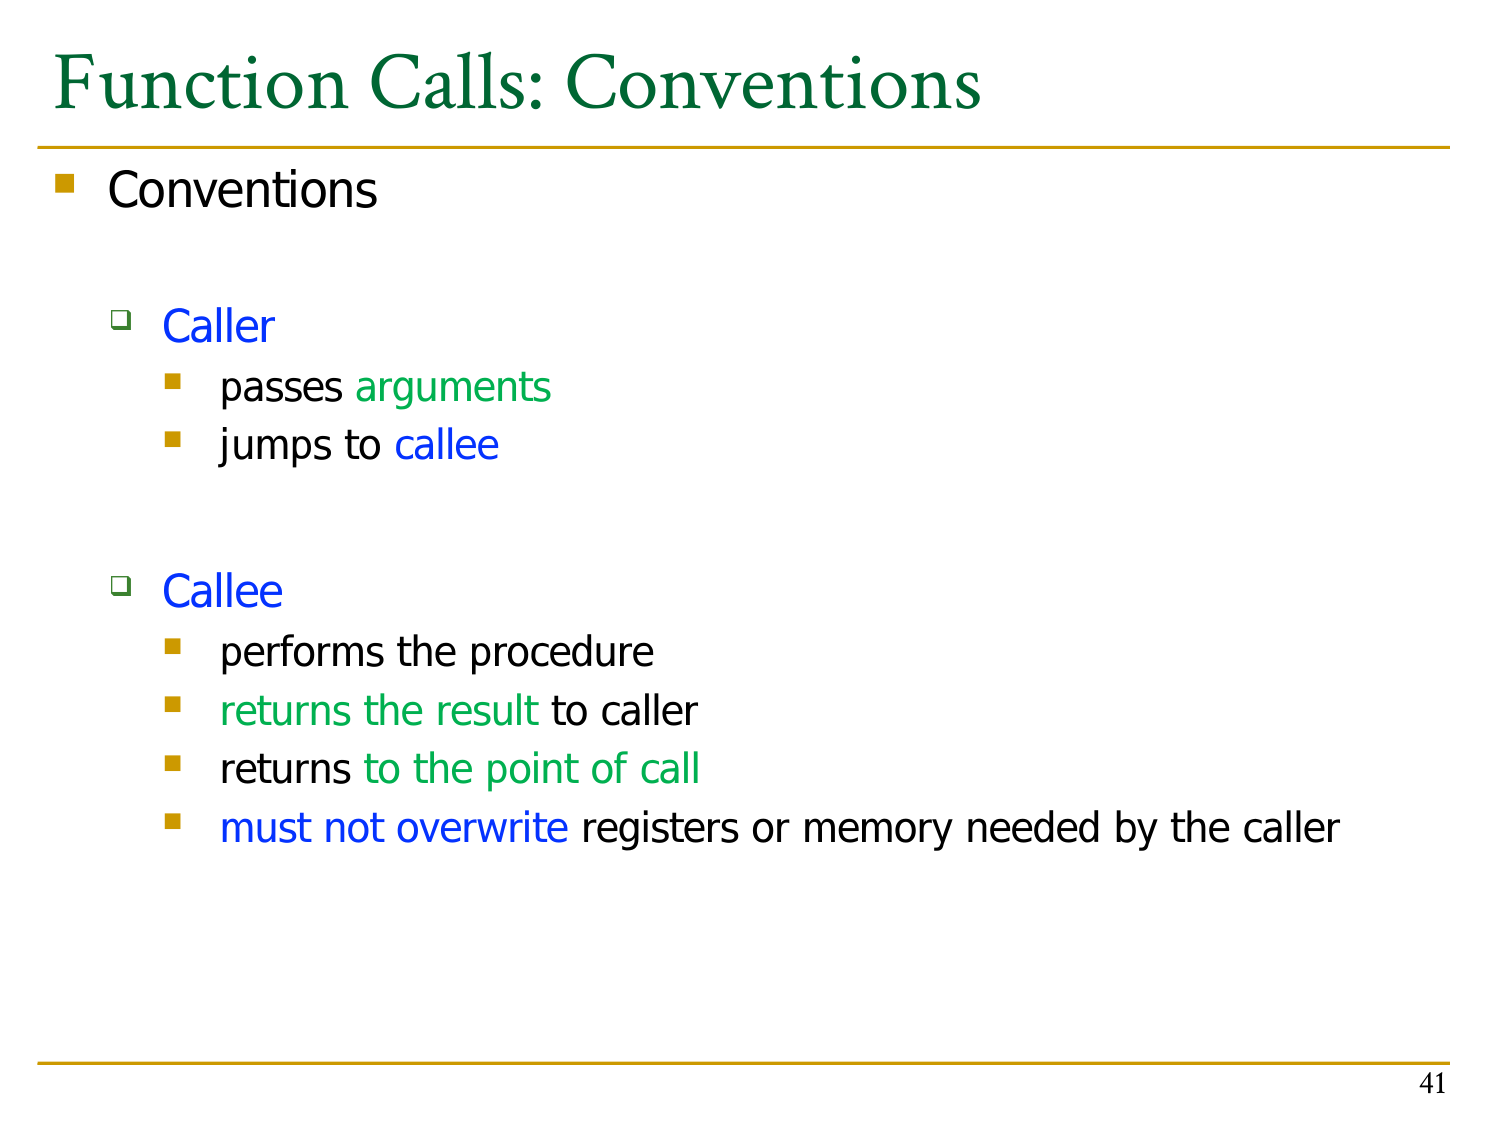

# Function Calls: Conventions
Conventions

Caller
passes arguments
jumps to callee

Callee
performs the procedure
returns the result to caller
returns to the point of call
must not overwrite registers or memory needed by the caller
41